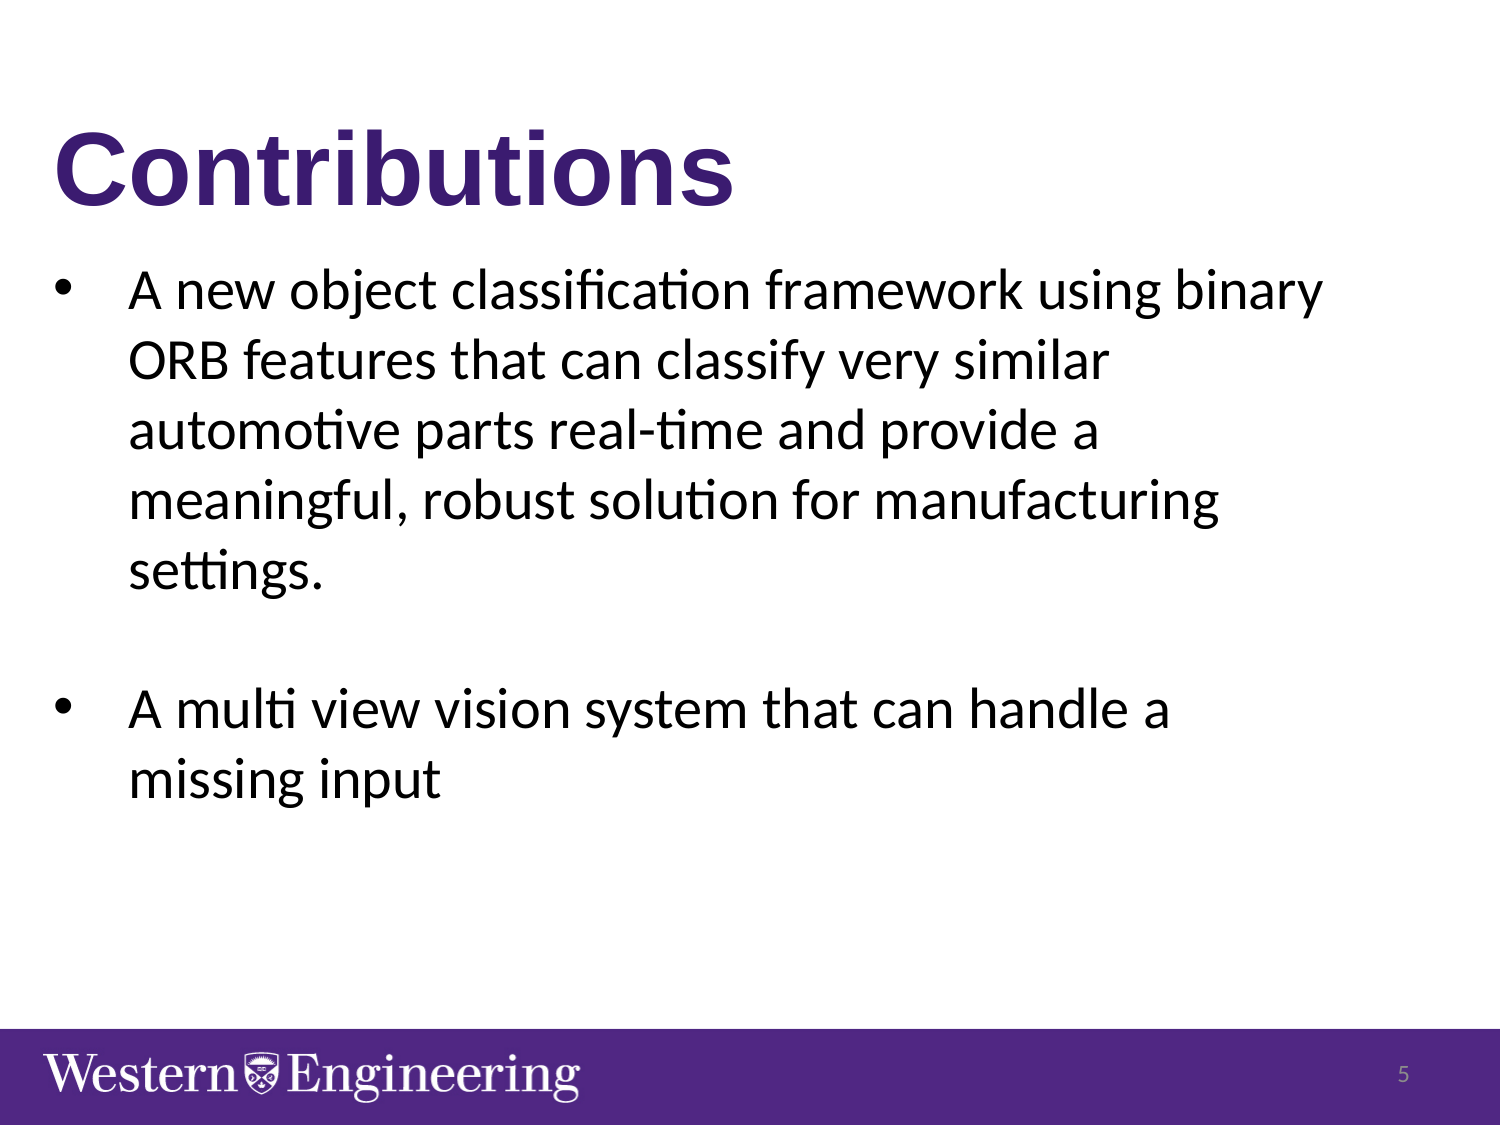

Contributions
A new object classification framework using binary ORB features that can classify very similar automotive parts real-time and provide a meaningful, robust solution for manufacturing settings.

A multi view vision system that can handle a missing input

5